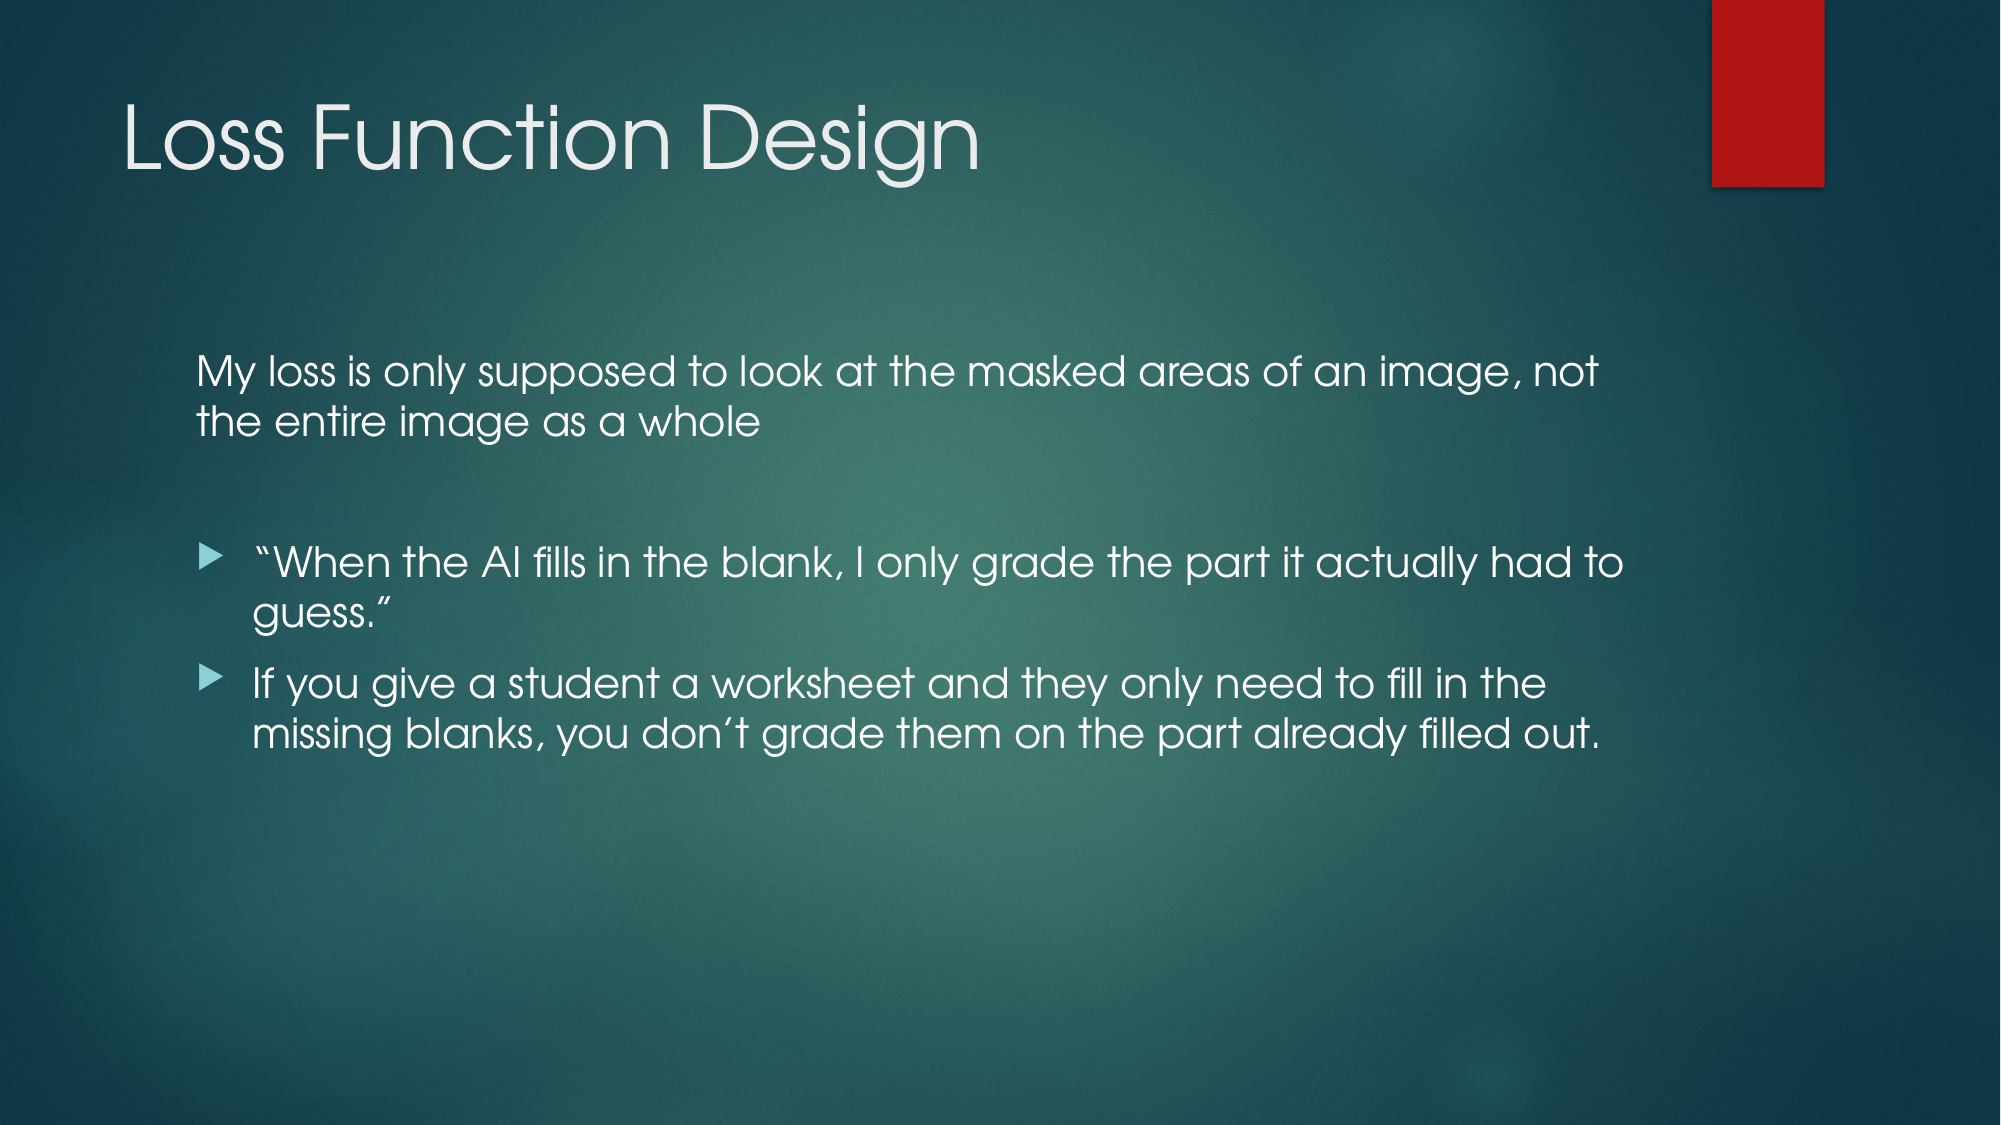

# Loss Function Design
My loss is only supposed to look at the masked areas of an image, not the entire image as a whole

“When the AI fills in the blank, I only grade the part it actually had to guess.”
If you give a student a worksheet and they only need to fill in the missing blanks, you don’t grade them on the part already filled out.